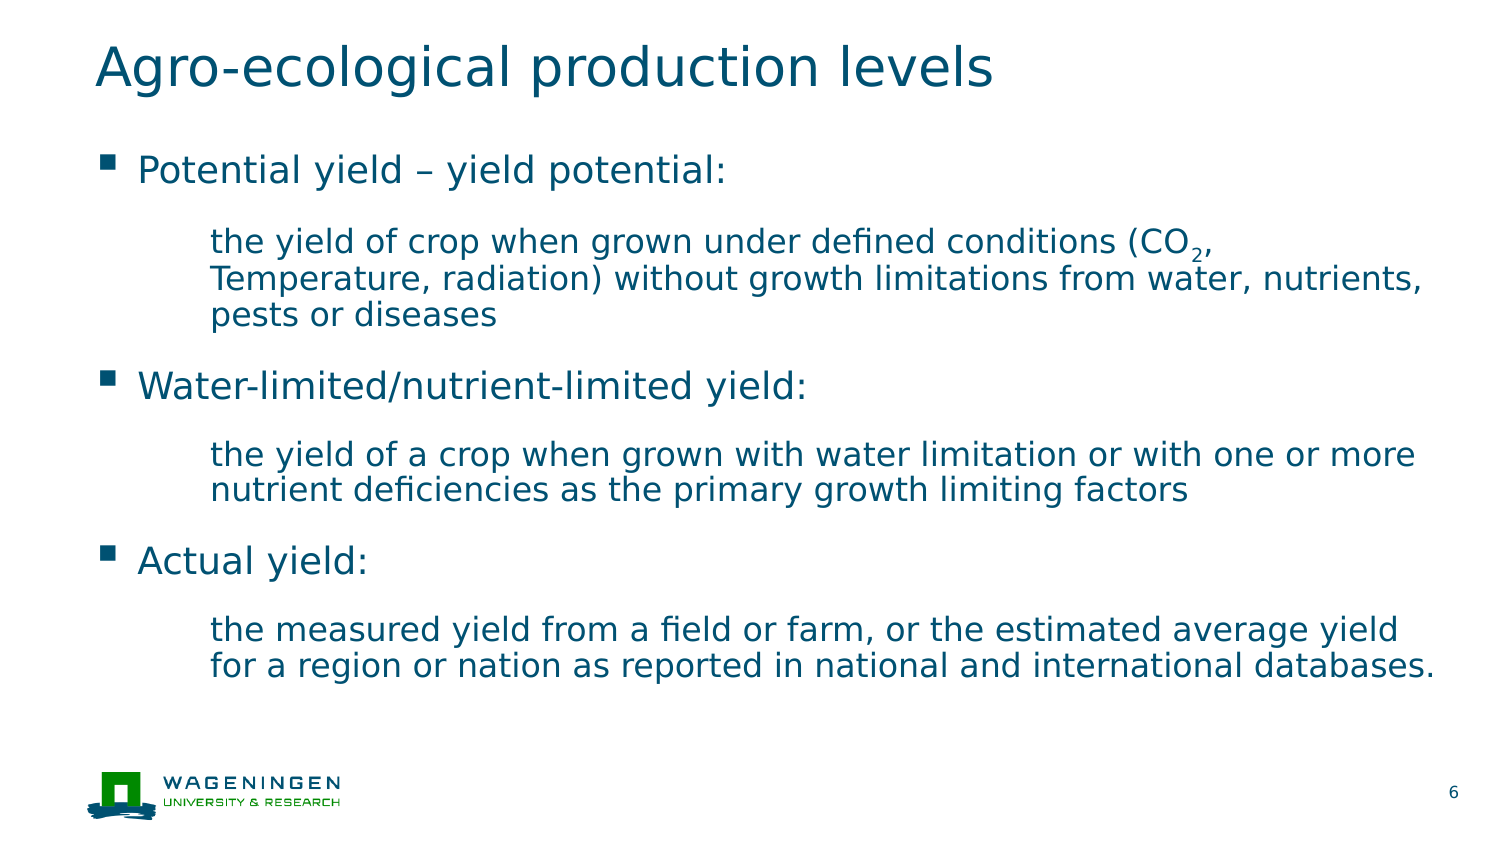

# Agro-ecological production levels
Potential yield – yield potential:
the yield of crop when grown under defined conditions (CO2, Temperature, radiation) without growth limitations from water, nutrients, pests or diseases
Water-limited/nutrient-limited yield:
the yield of a crop when grown with water limitation or with one or more nutrient deficiencies as the primary growth limiting factors
Actual yield:
the measured yield from a field or farm, or the estimated average yield for a region or nation as reported in national and international databases.
6